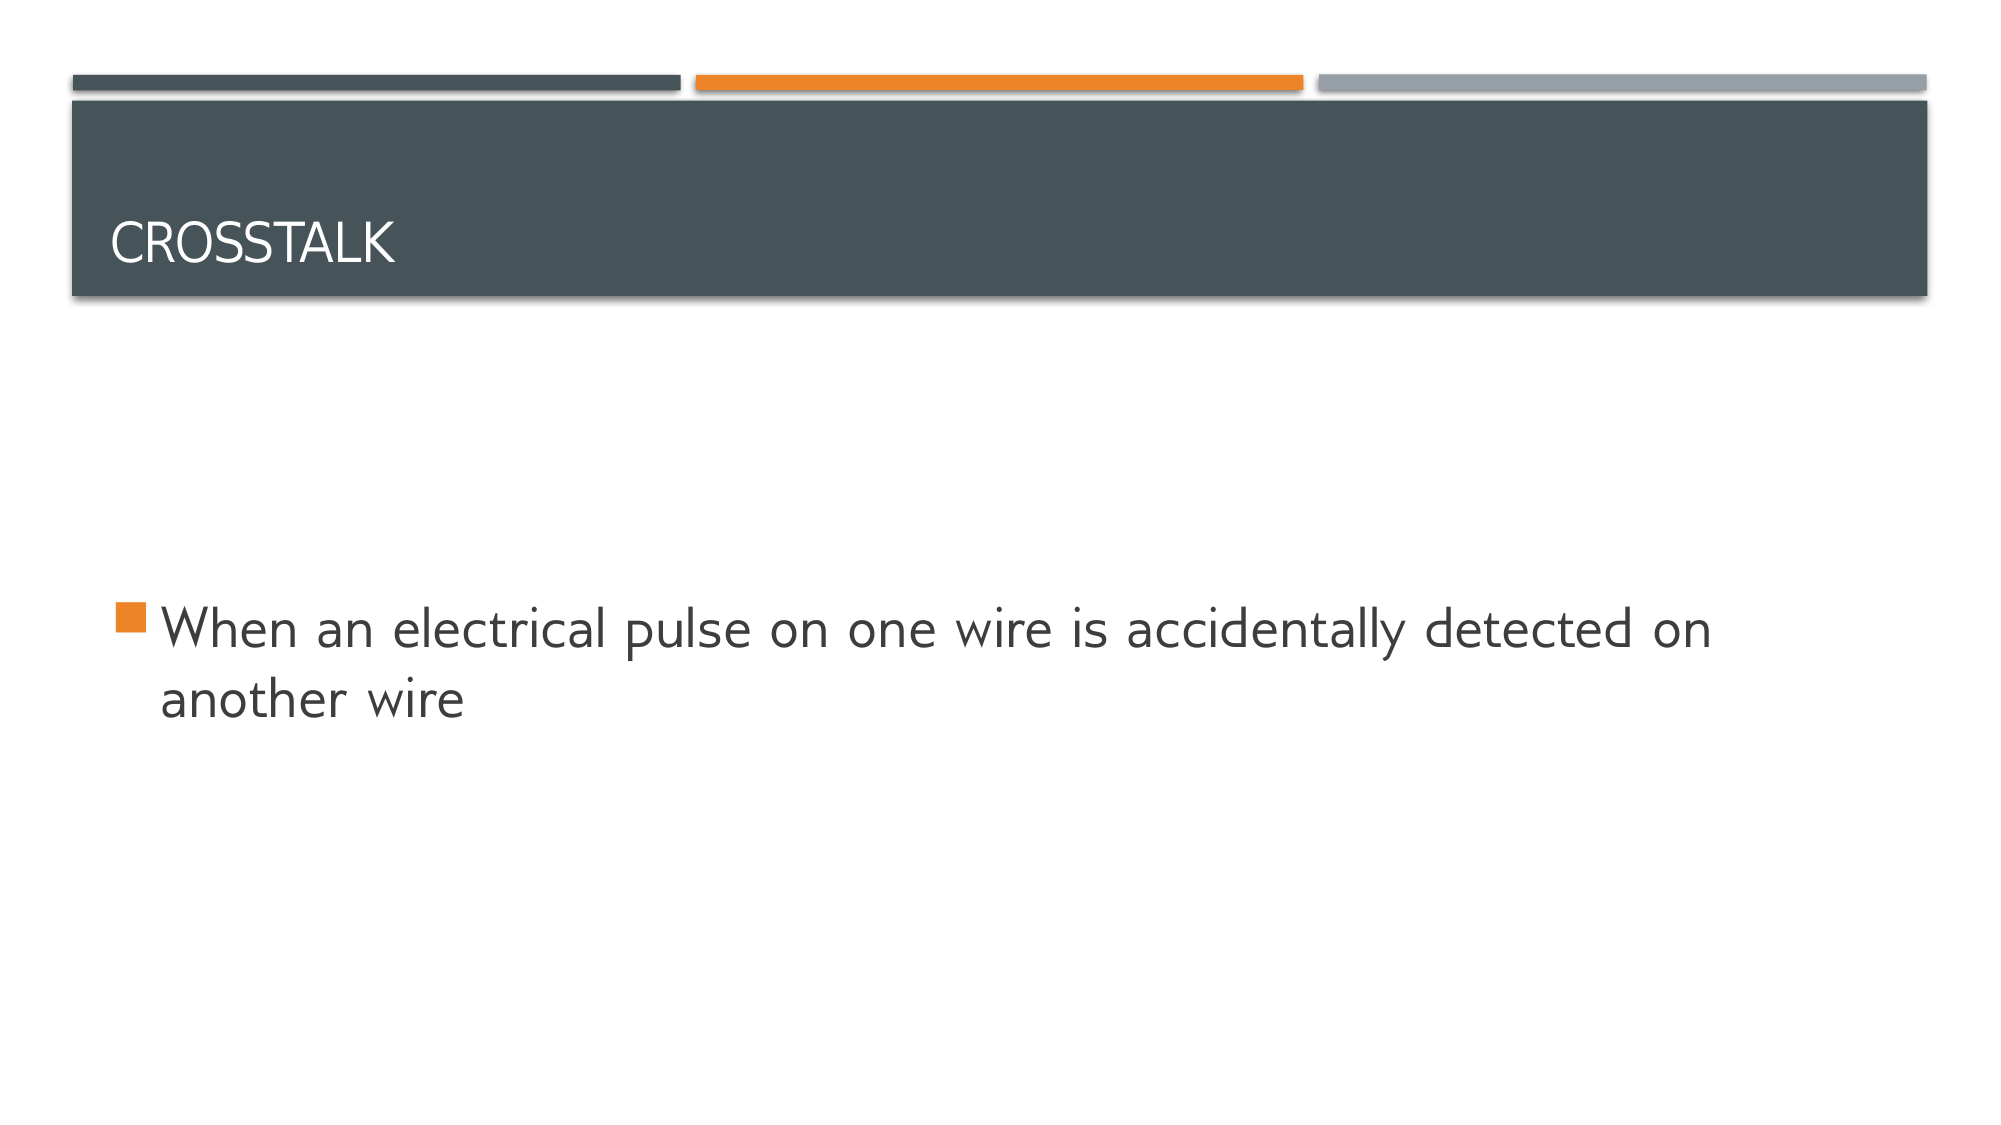

# crosstalk
When an electrical pulse on one wire is accidentally detected on another wire